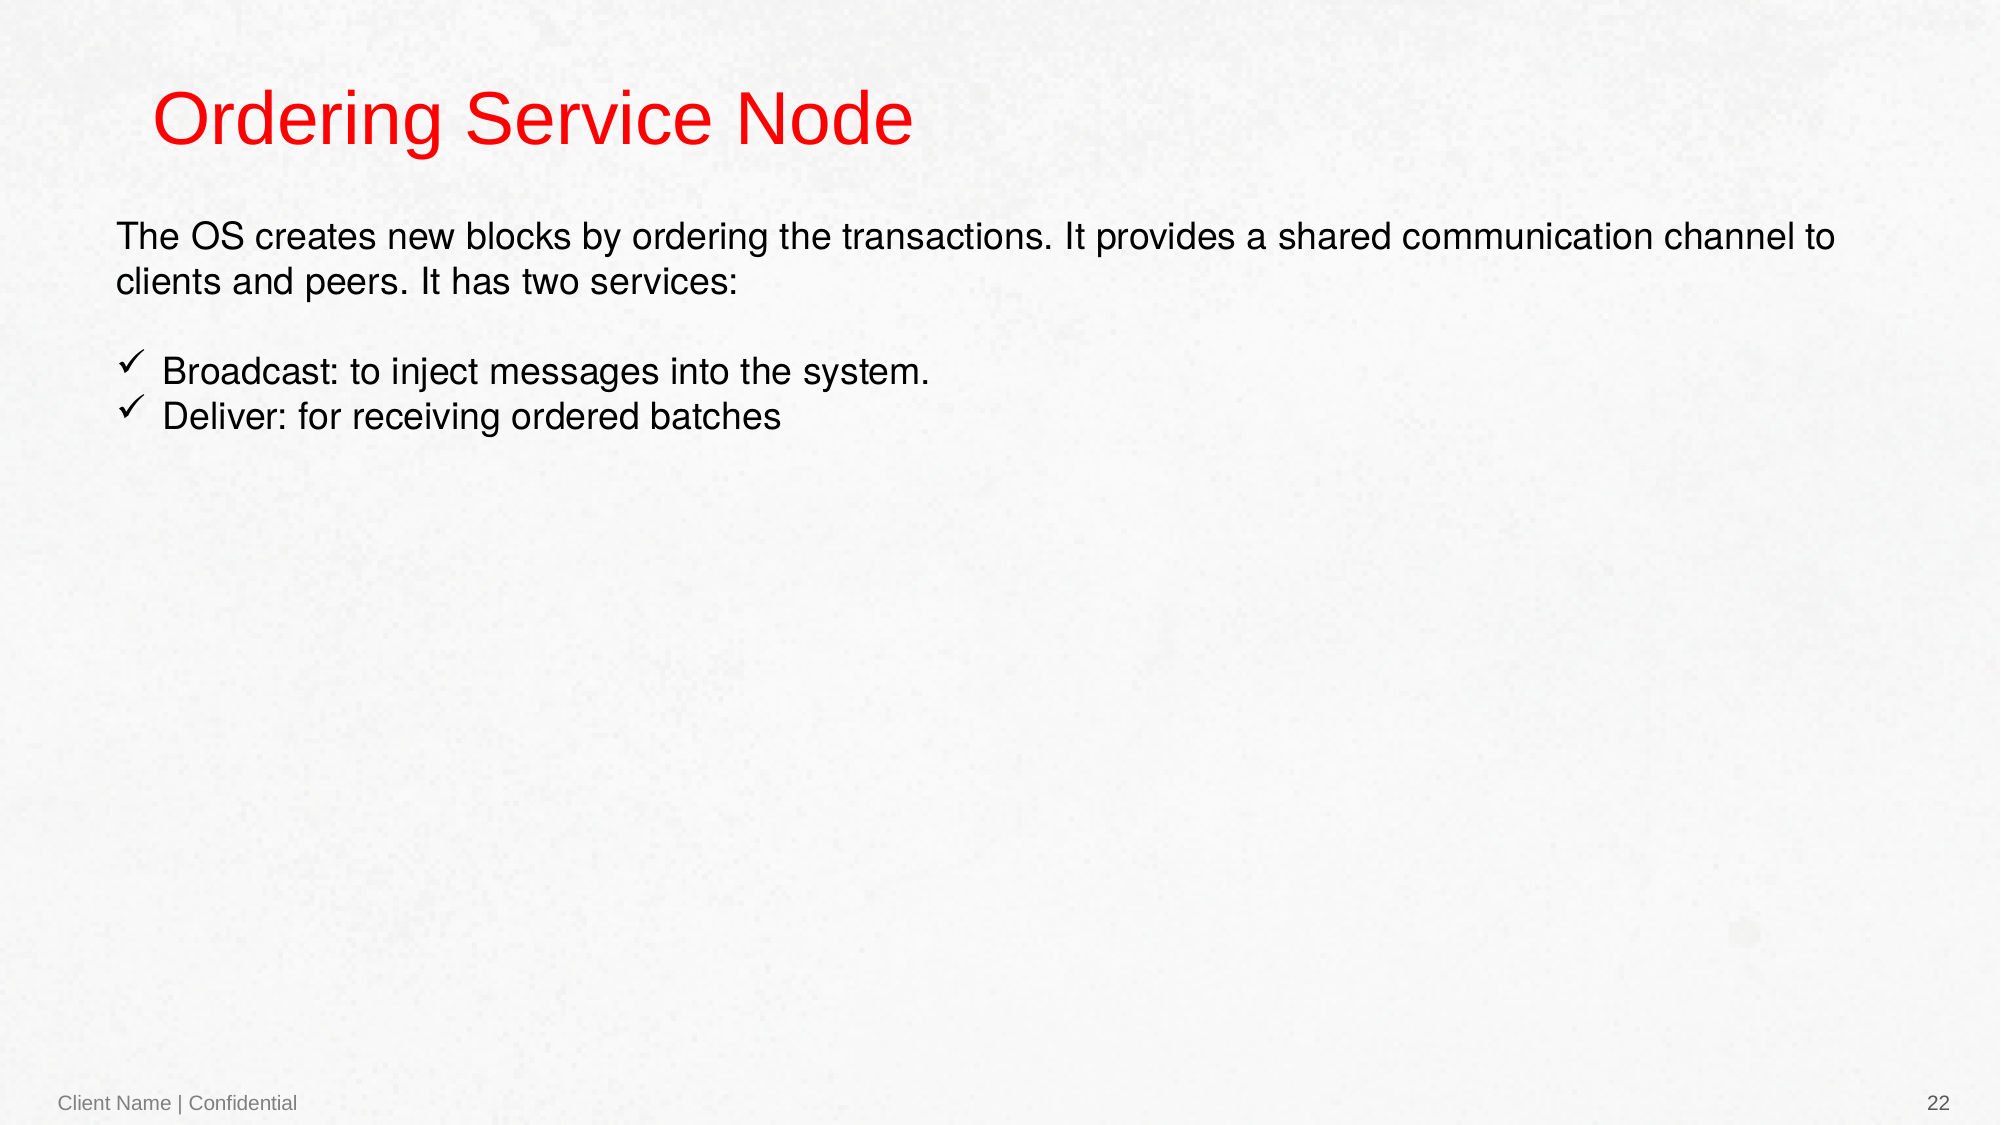

Ordering Service Node
The OS creates new blocks by ordering the transactions. It provides a shared communication channel to clients and peers. It has two services:

Broadcast: to inject messages into the system.
Deliver: for receiving ordered batches